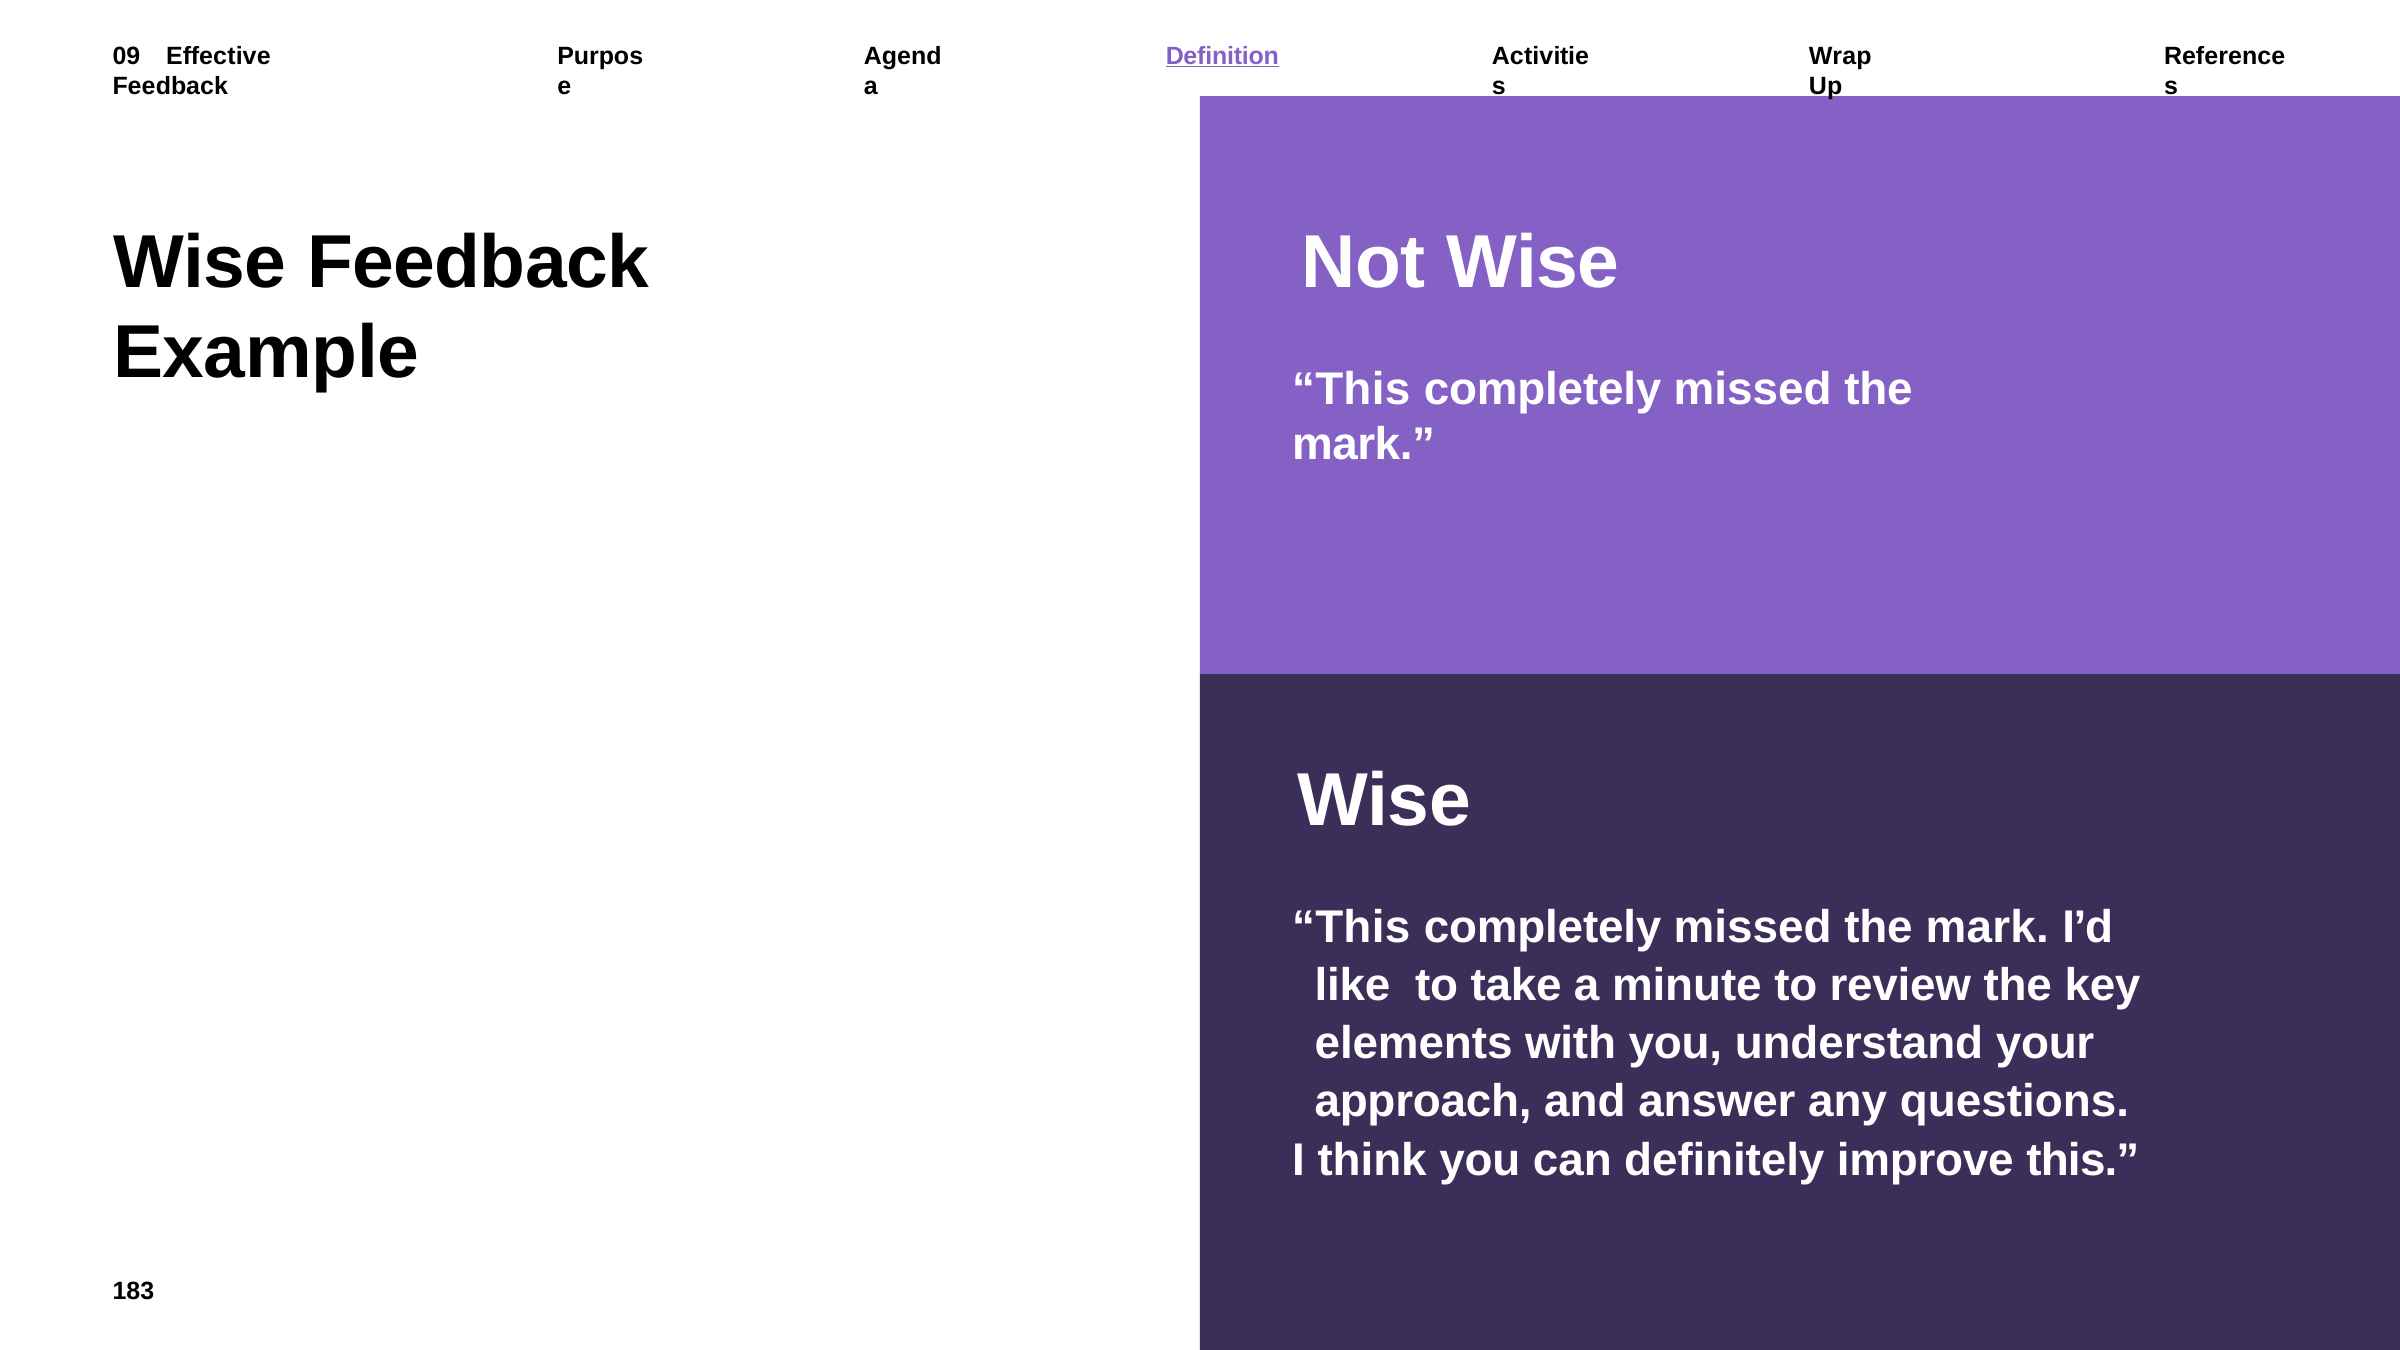

09	Effective	Feedback
Purpose
Agenda
Definition
Activities
Wrap	Up
References

Wise Feedback Example
Not Wise
“This completely missed the mark.”

Wise
“This completely missed the mark. I’d like  to take a minute to review the key  elements with you, understand your  approach, and answer any questions.
I think you can definitely improve this.”
183